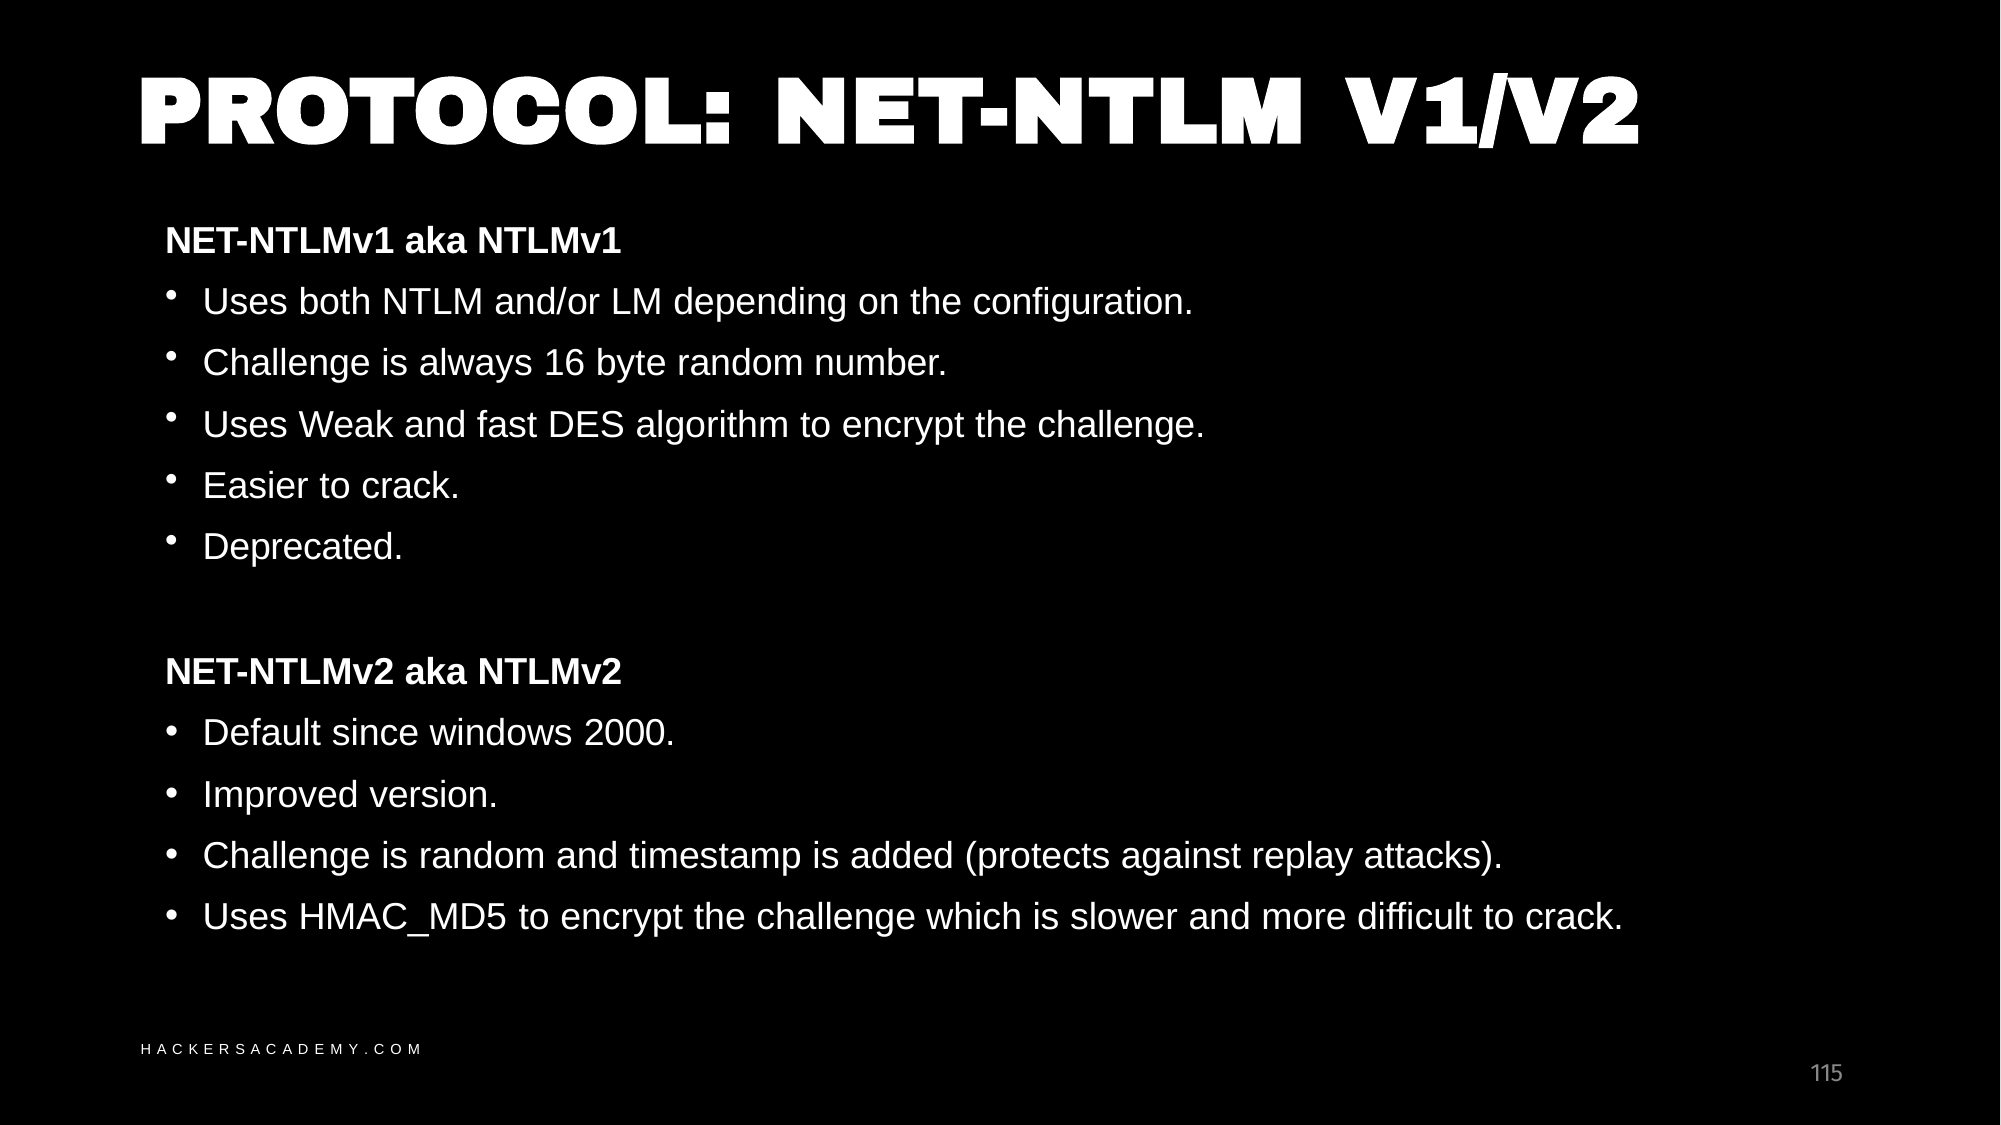

# PROTOCOL: NET-NTLM V1/V2
NET-NTLMv1 aka NTLMv1
Uses both NTLM and/or LM depending on the configuration.
Challenge is always 16 byte random number.
Uses Weak and fast DES algorithm to encrypt the challenge.
Easier to crack.
Deprecated.

NET-NTLMv2 aka NTLMv2
Default since windows 2000.
Improved version.
Challenge is random and timestamp is added (protects against replay attacks).
Uses HMAC_MD5 to encrypt the challenge which is slower and more difficult to crack.
115
H A C K E R S A C A D E M Y . C O M